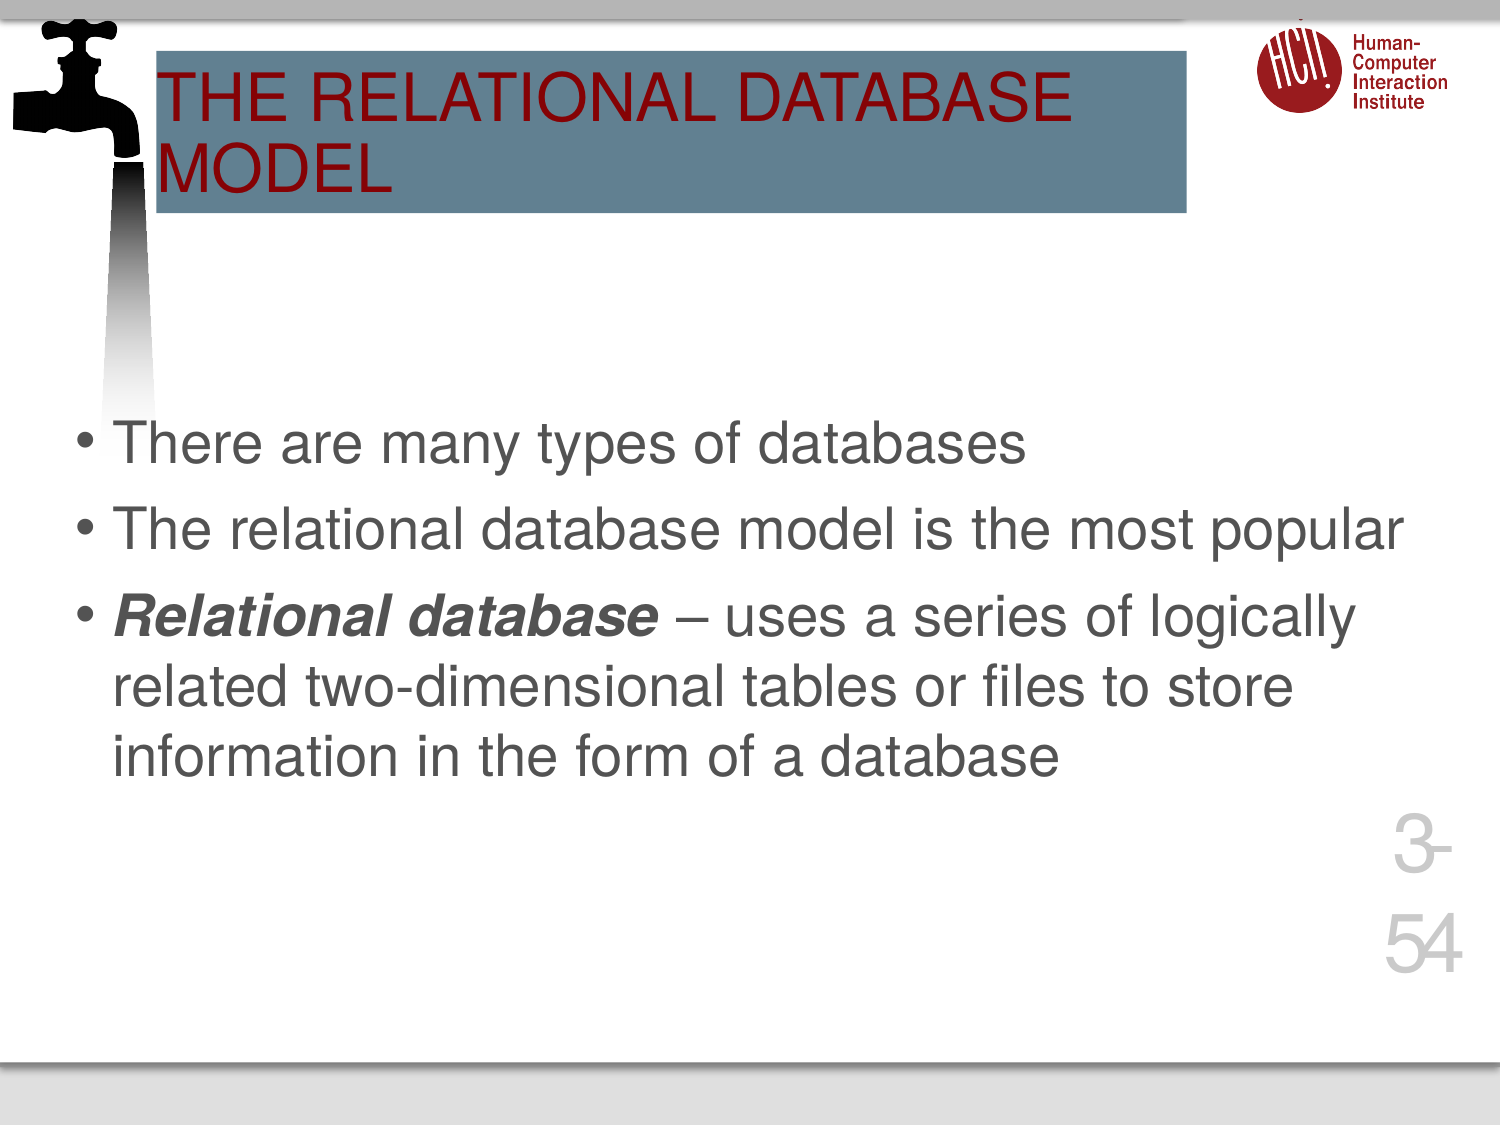

# THE RELATIONAL DATABASE MODEL
There are many types of databases
The relational database model is the most popular
Relational database – uses a series of logically related two-dimensional tables or files to store information in the form of a database
3-54